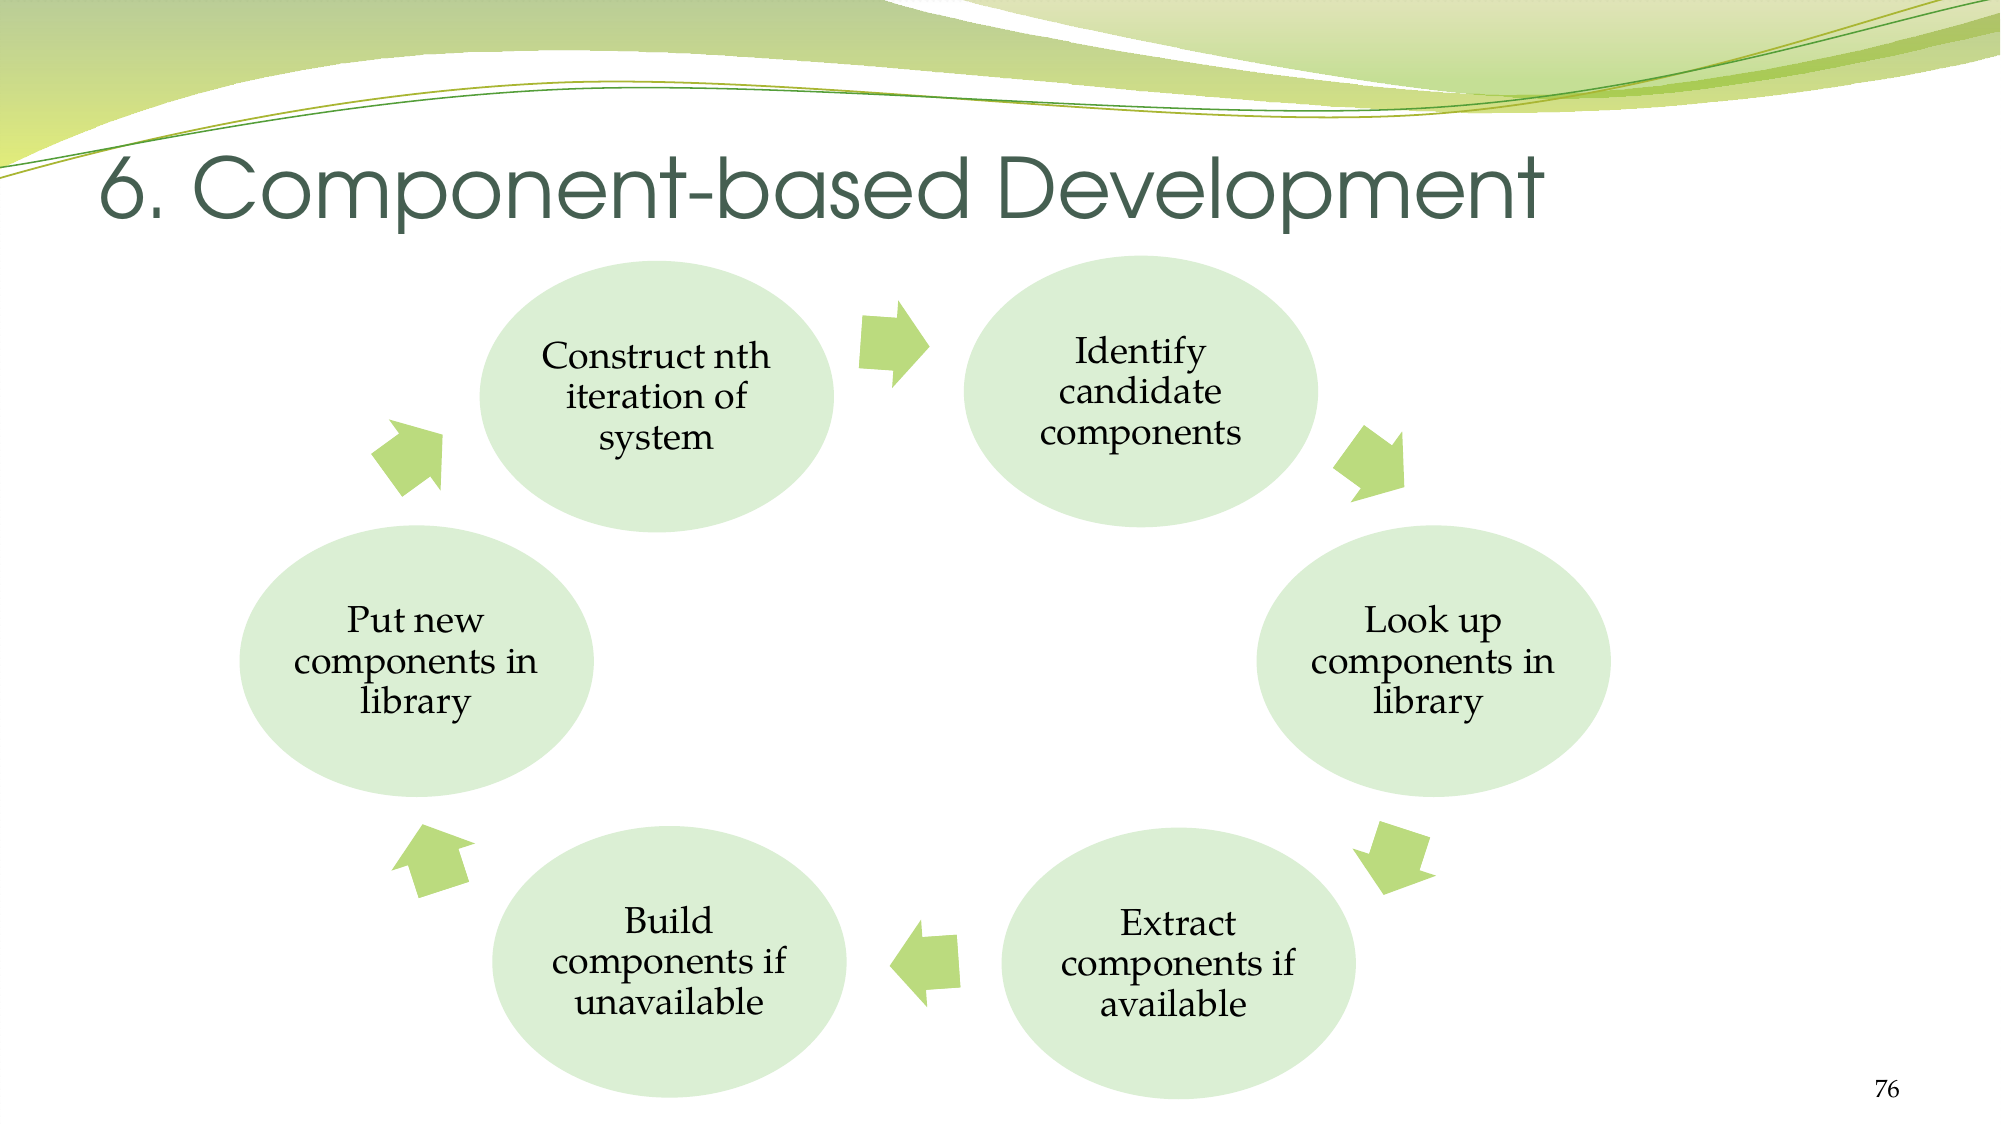

# 6. Component-based Development

Identify candidate components

Construct nth iteration of system

Put new components in library

Look up components in library

Build components if unavailable

Extract components if available

76